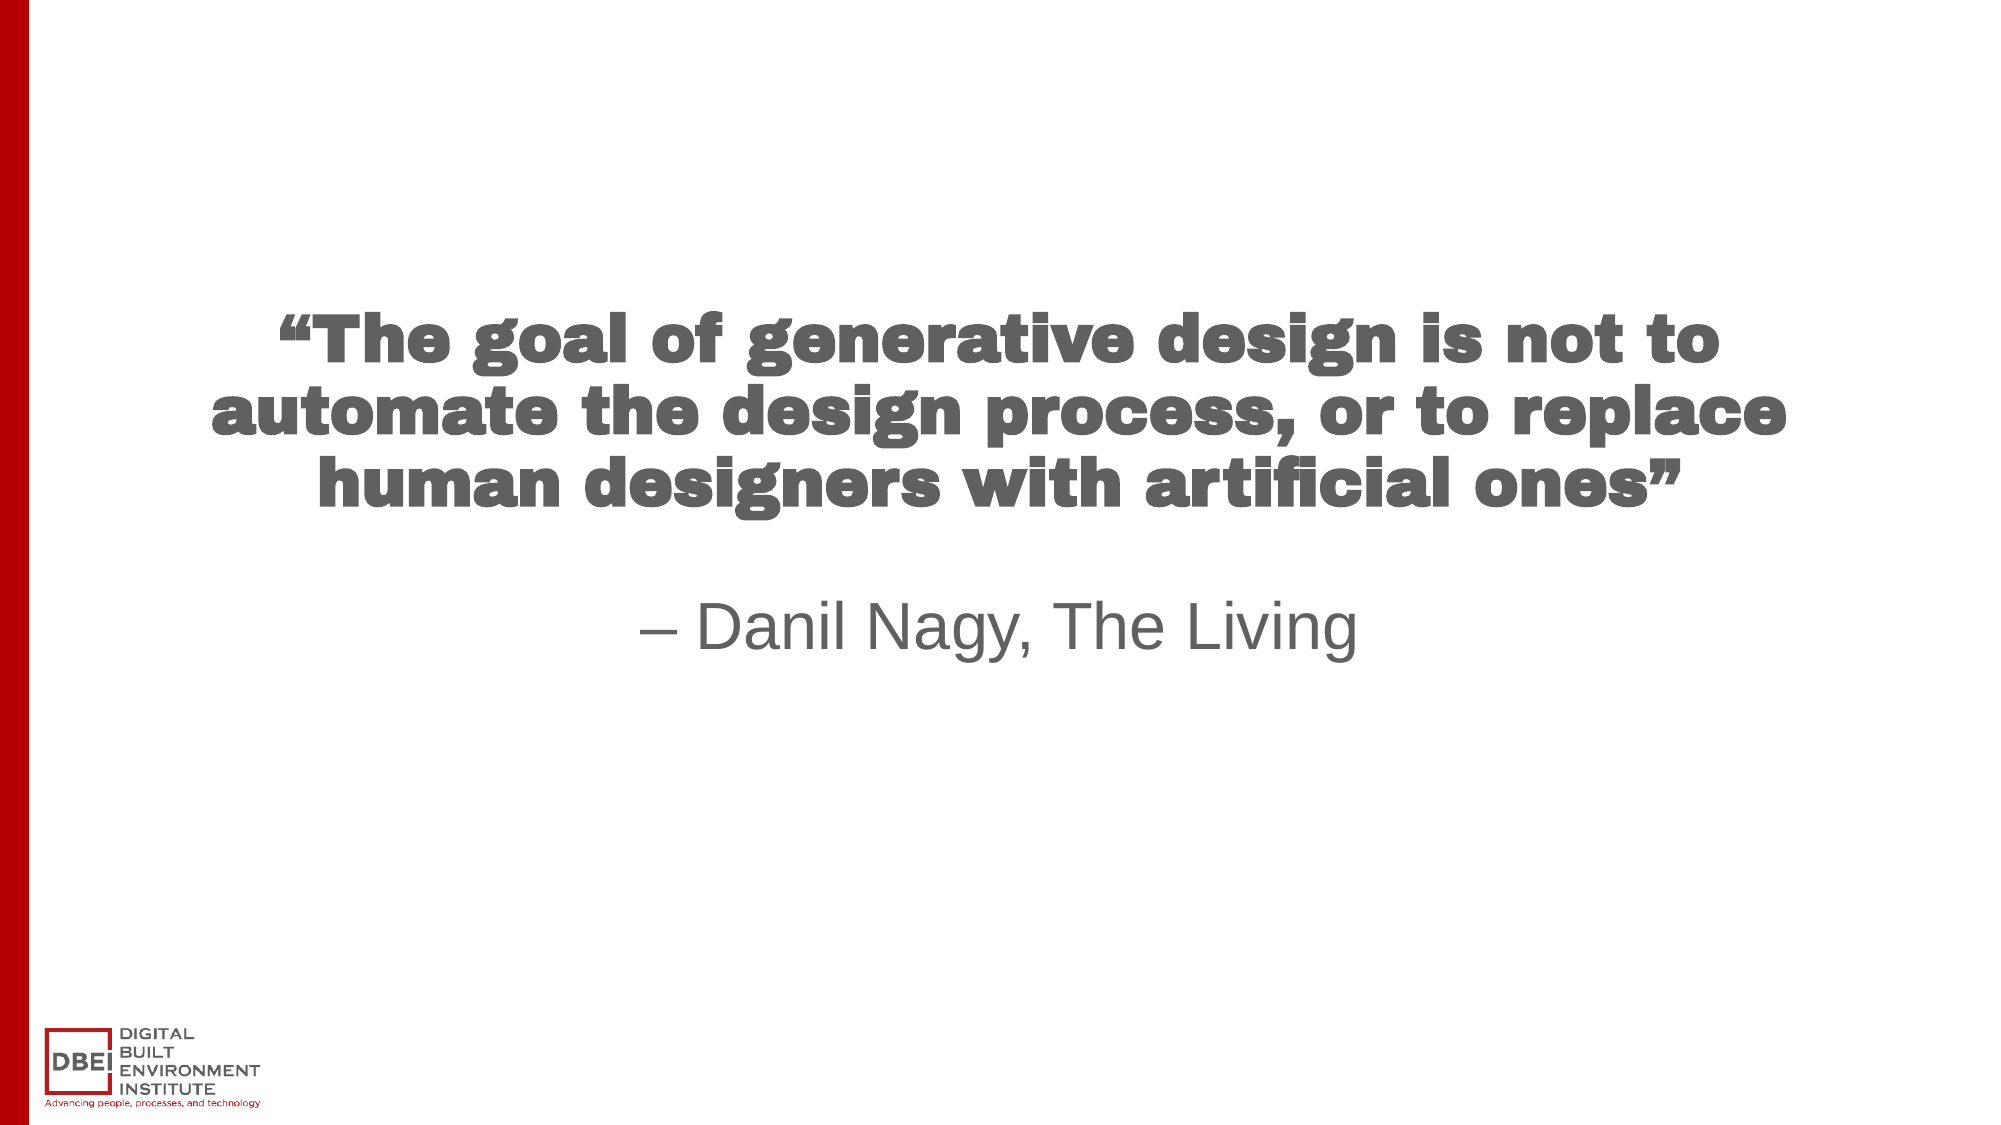

# “The goal of generative design is not to automate the design process, or to replace human designers with artificial ones” – Danil Nagy, The Living